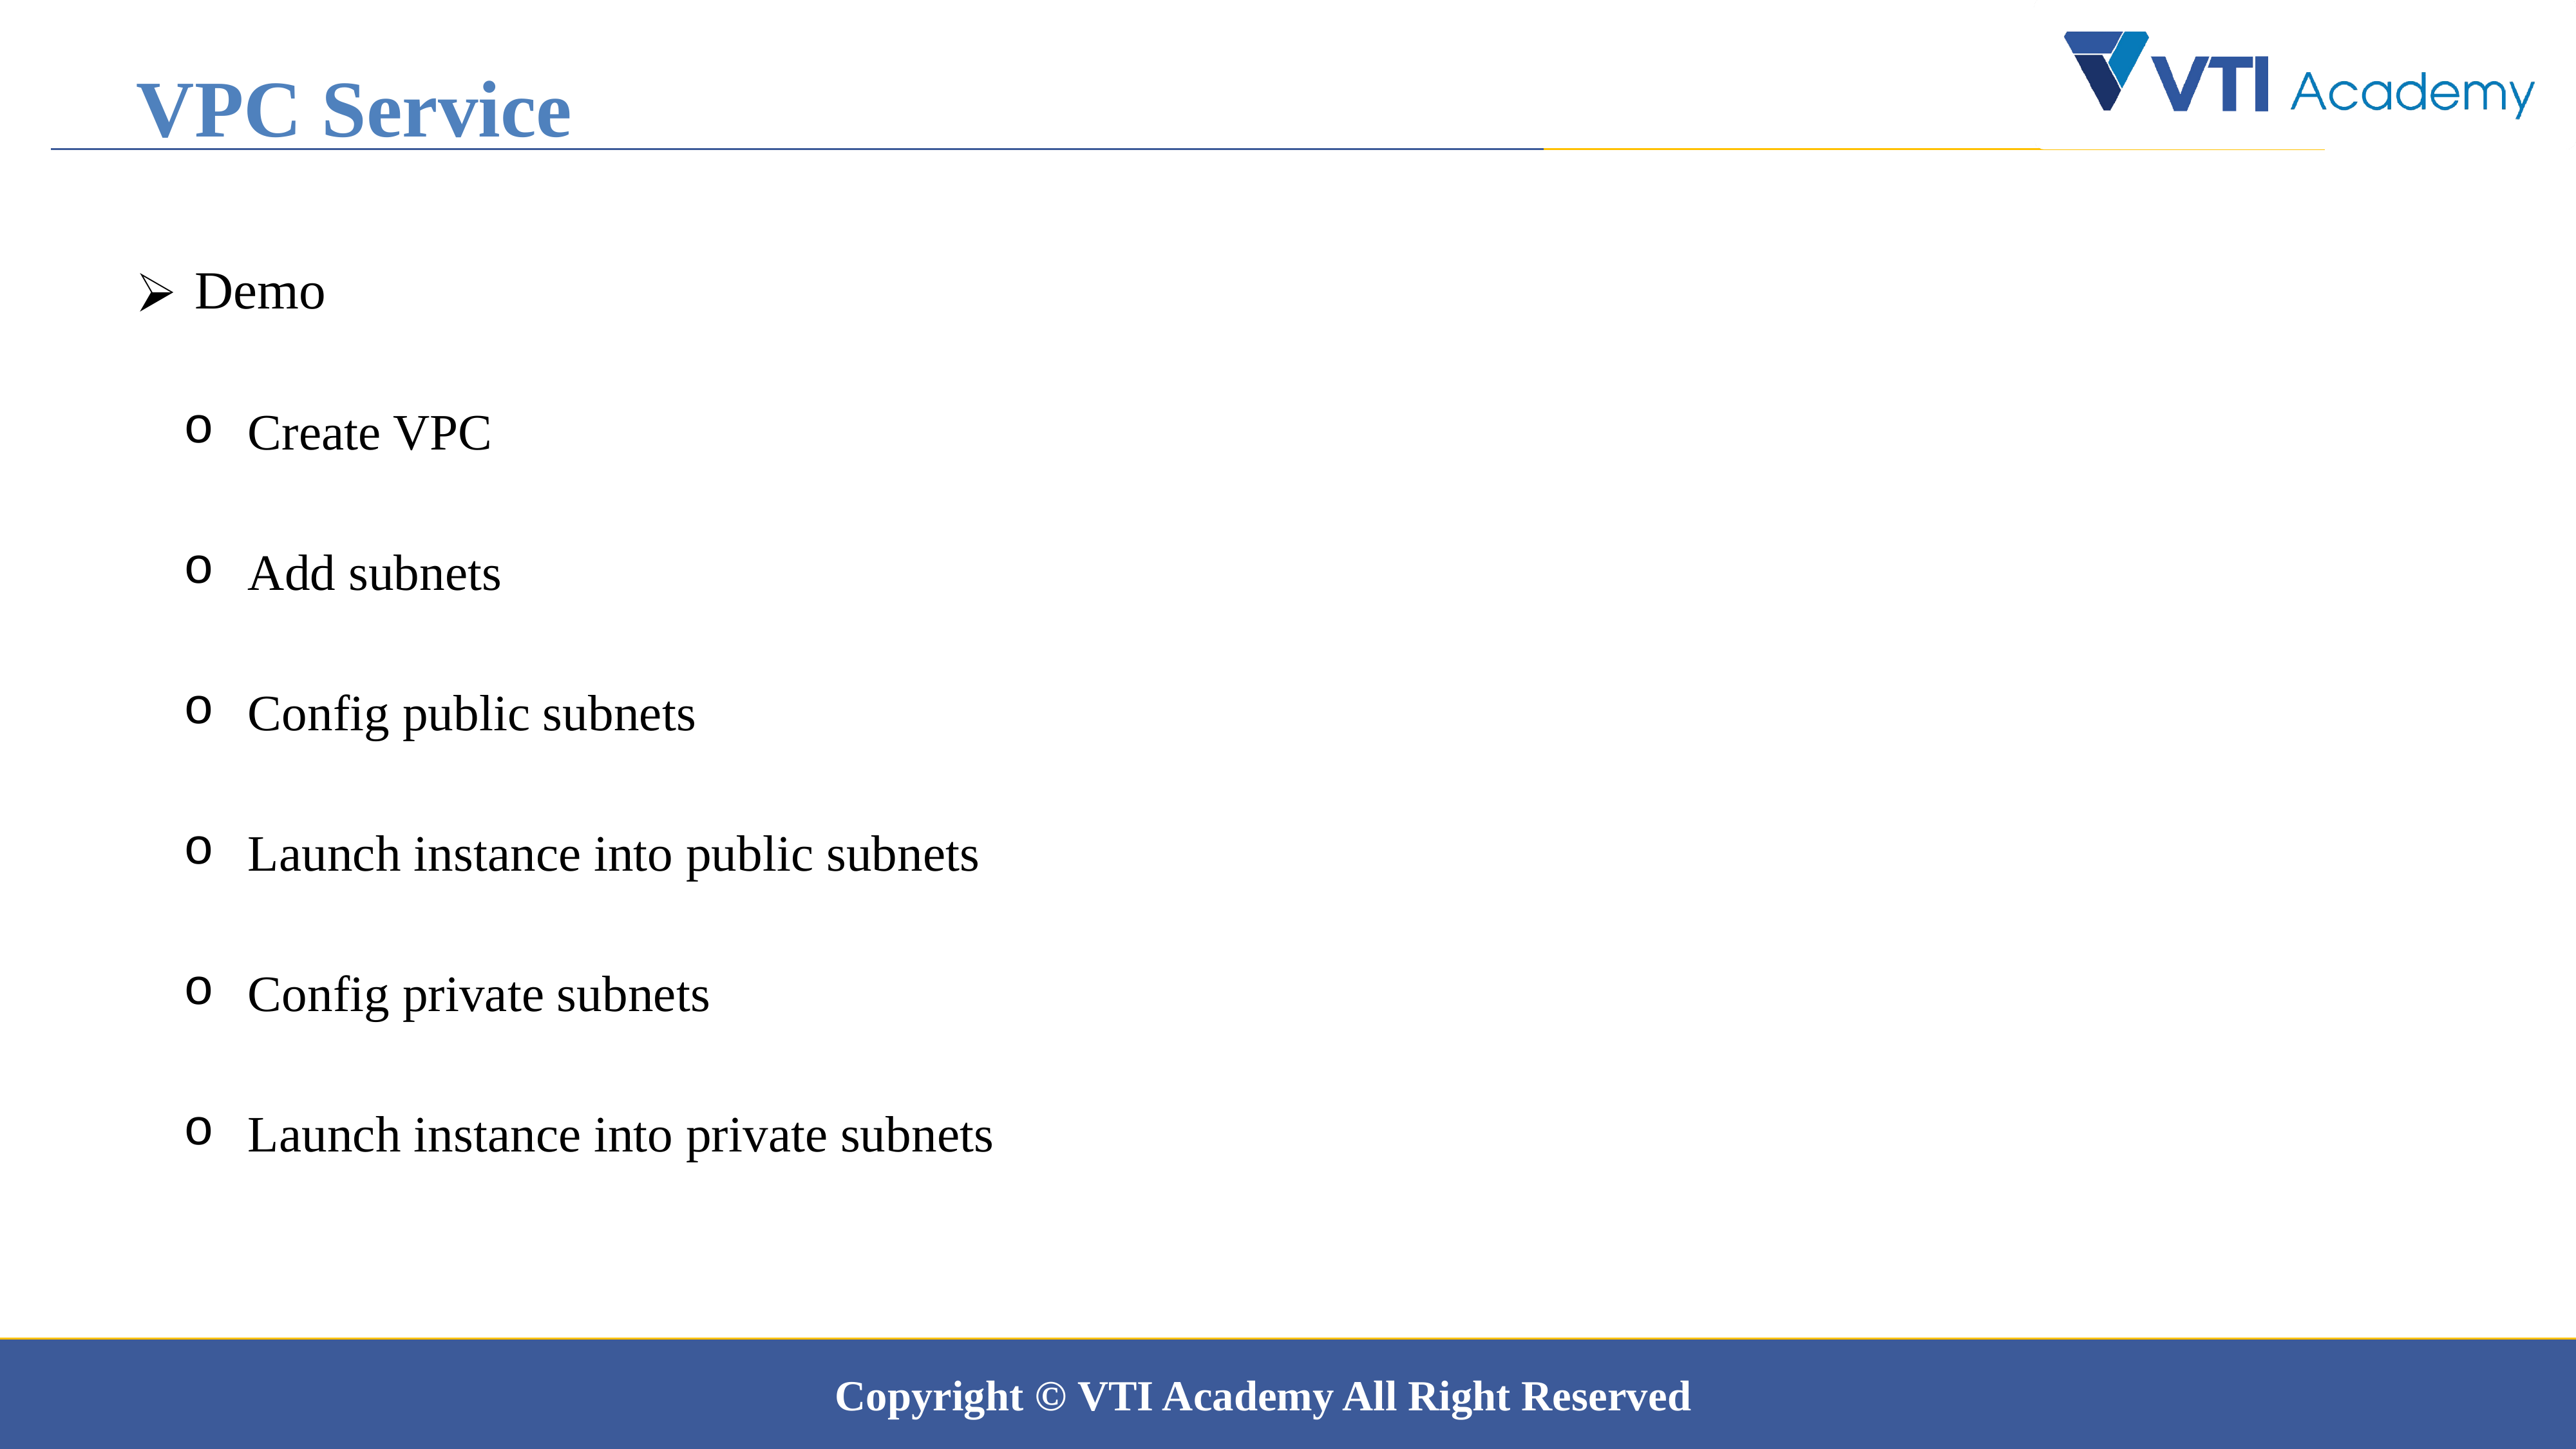

VPC Service
 Demo
Create VPC
Add subnets
Config public subnets
Launch instance into public subnets
Config private subnets
Launch instance into private subnets